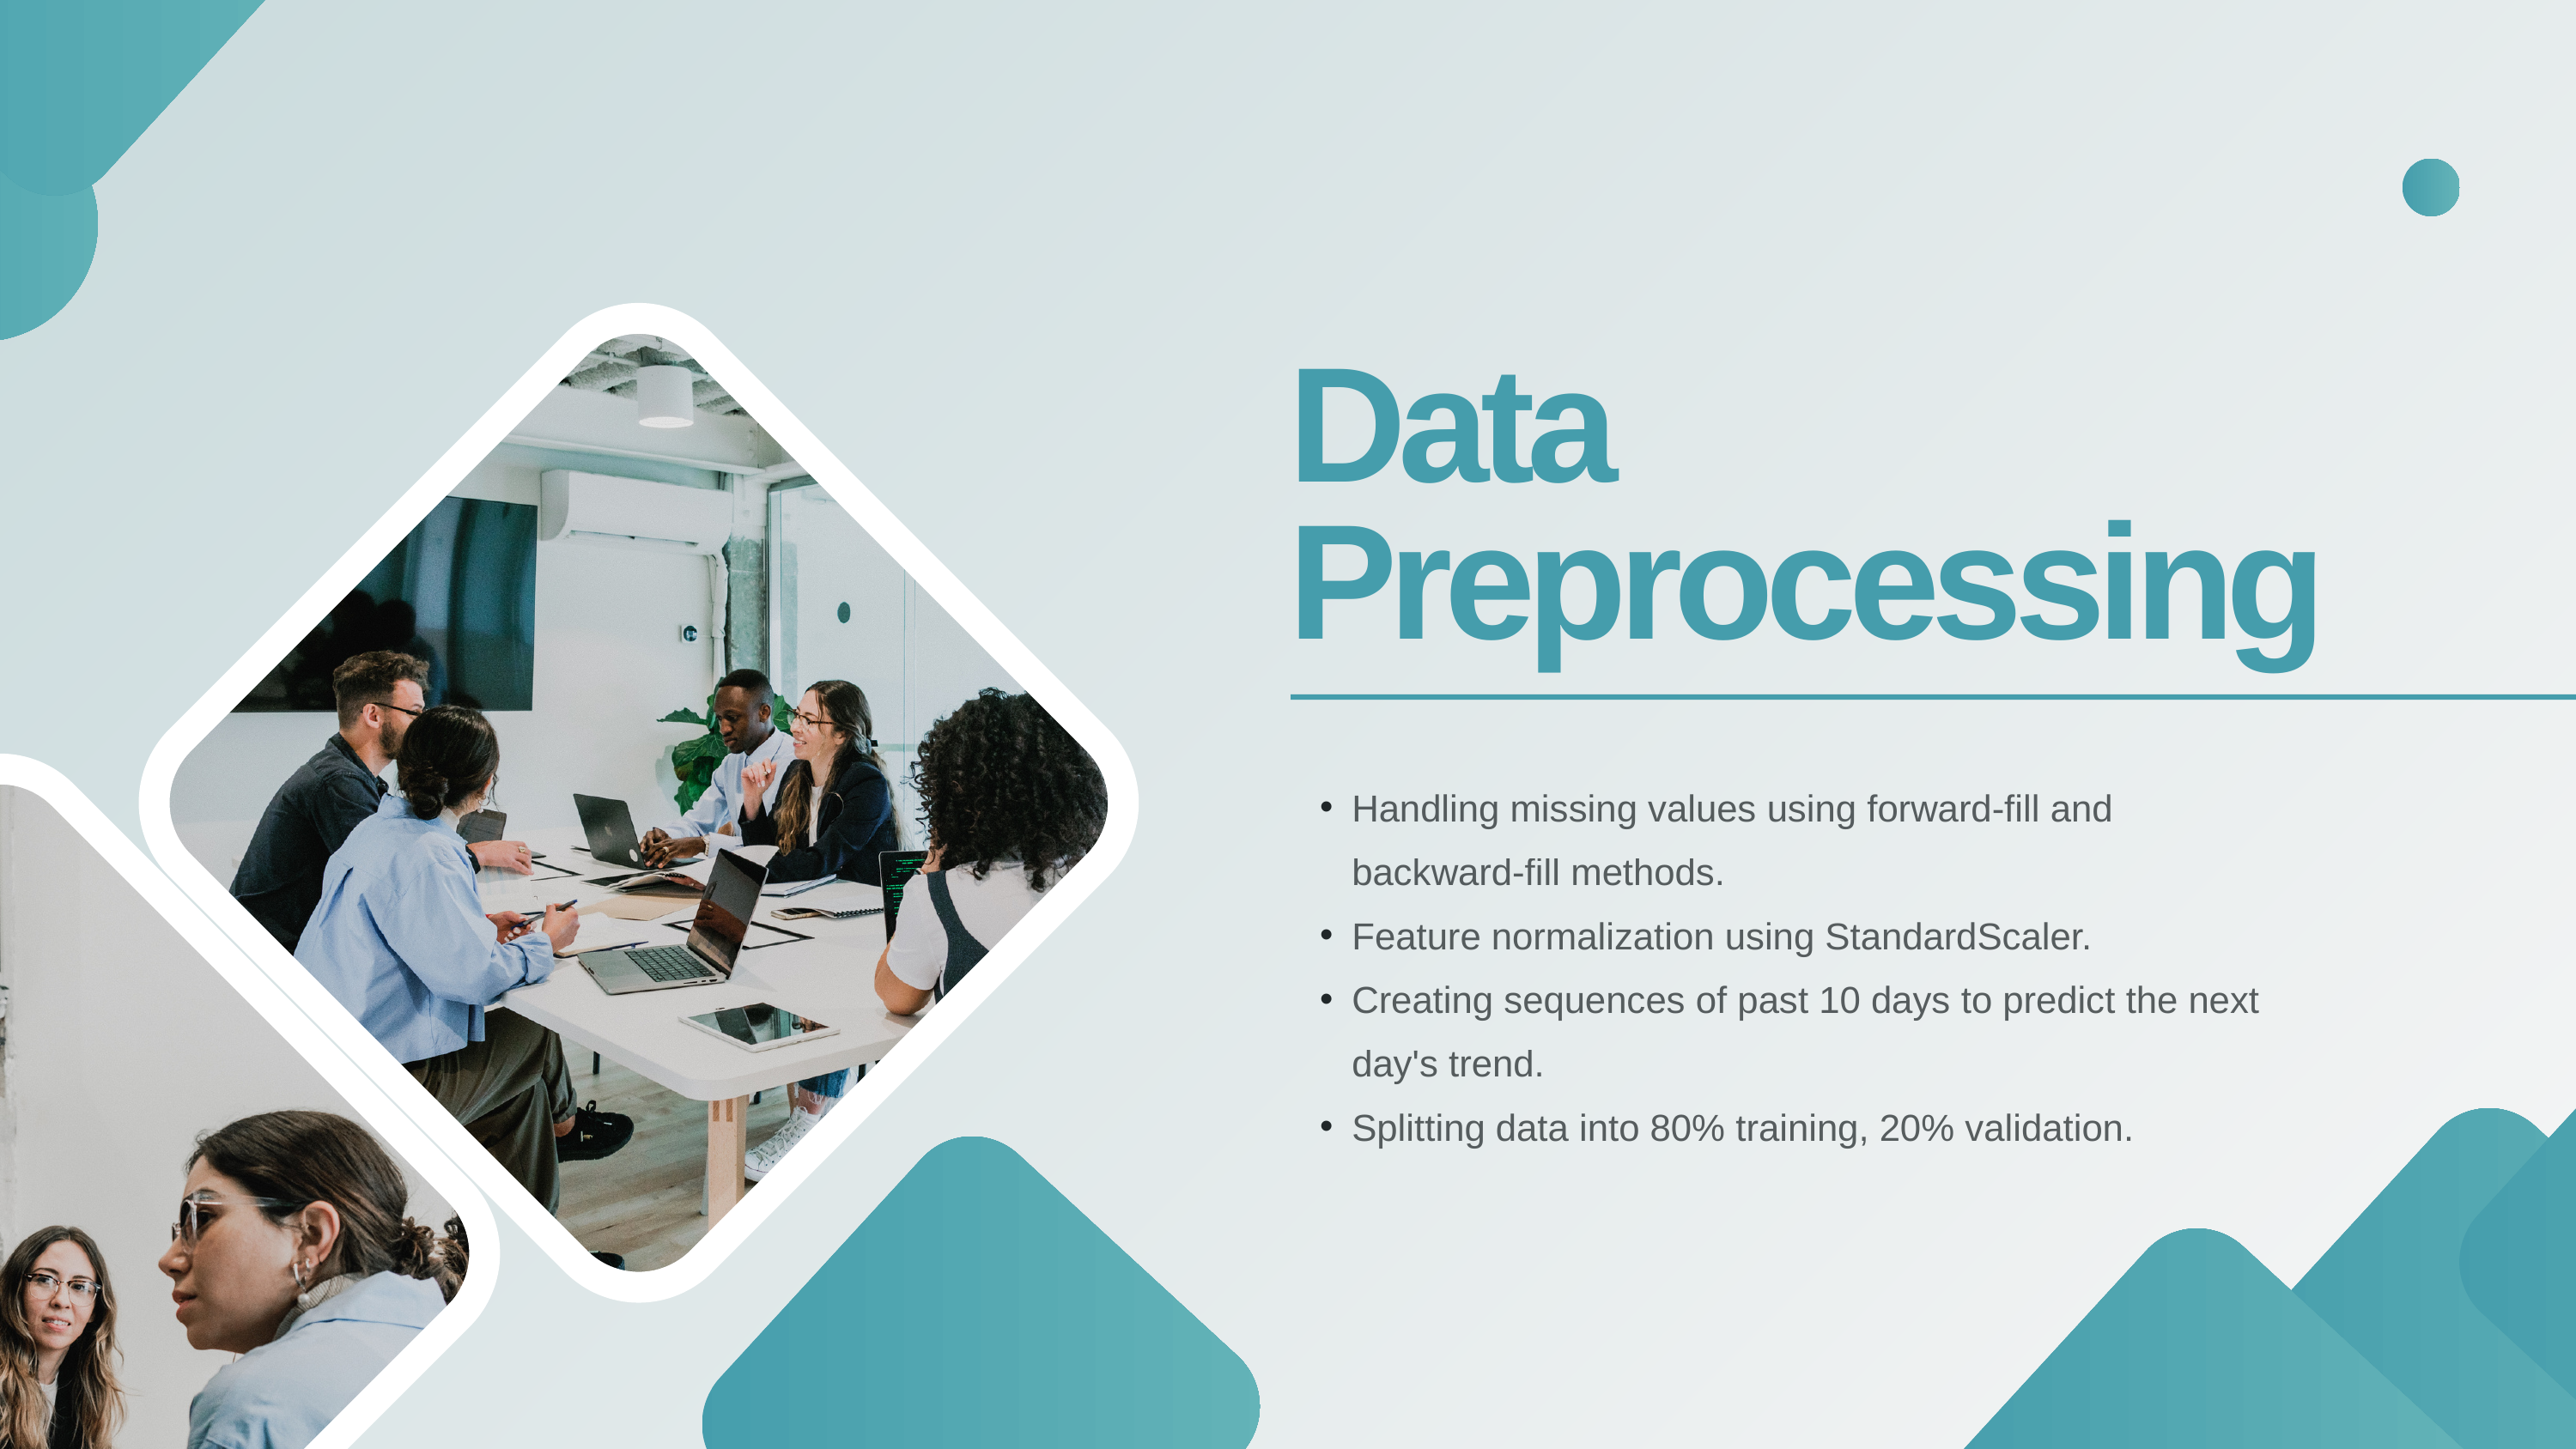

Data Preprocessing

Handling missing values using forward-fill and backward-fill methods.
Feature normalization using StandardScaler.
Creating sequences of past 10 days to predict the next day's trend.
Splitting data into 80% training, 20% validation.